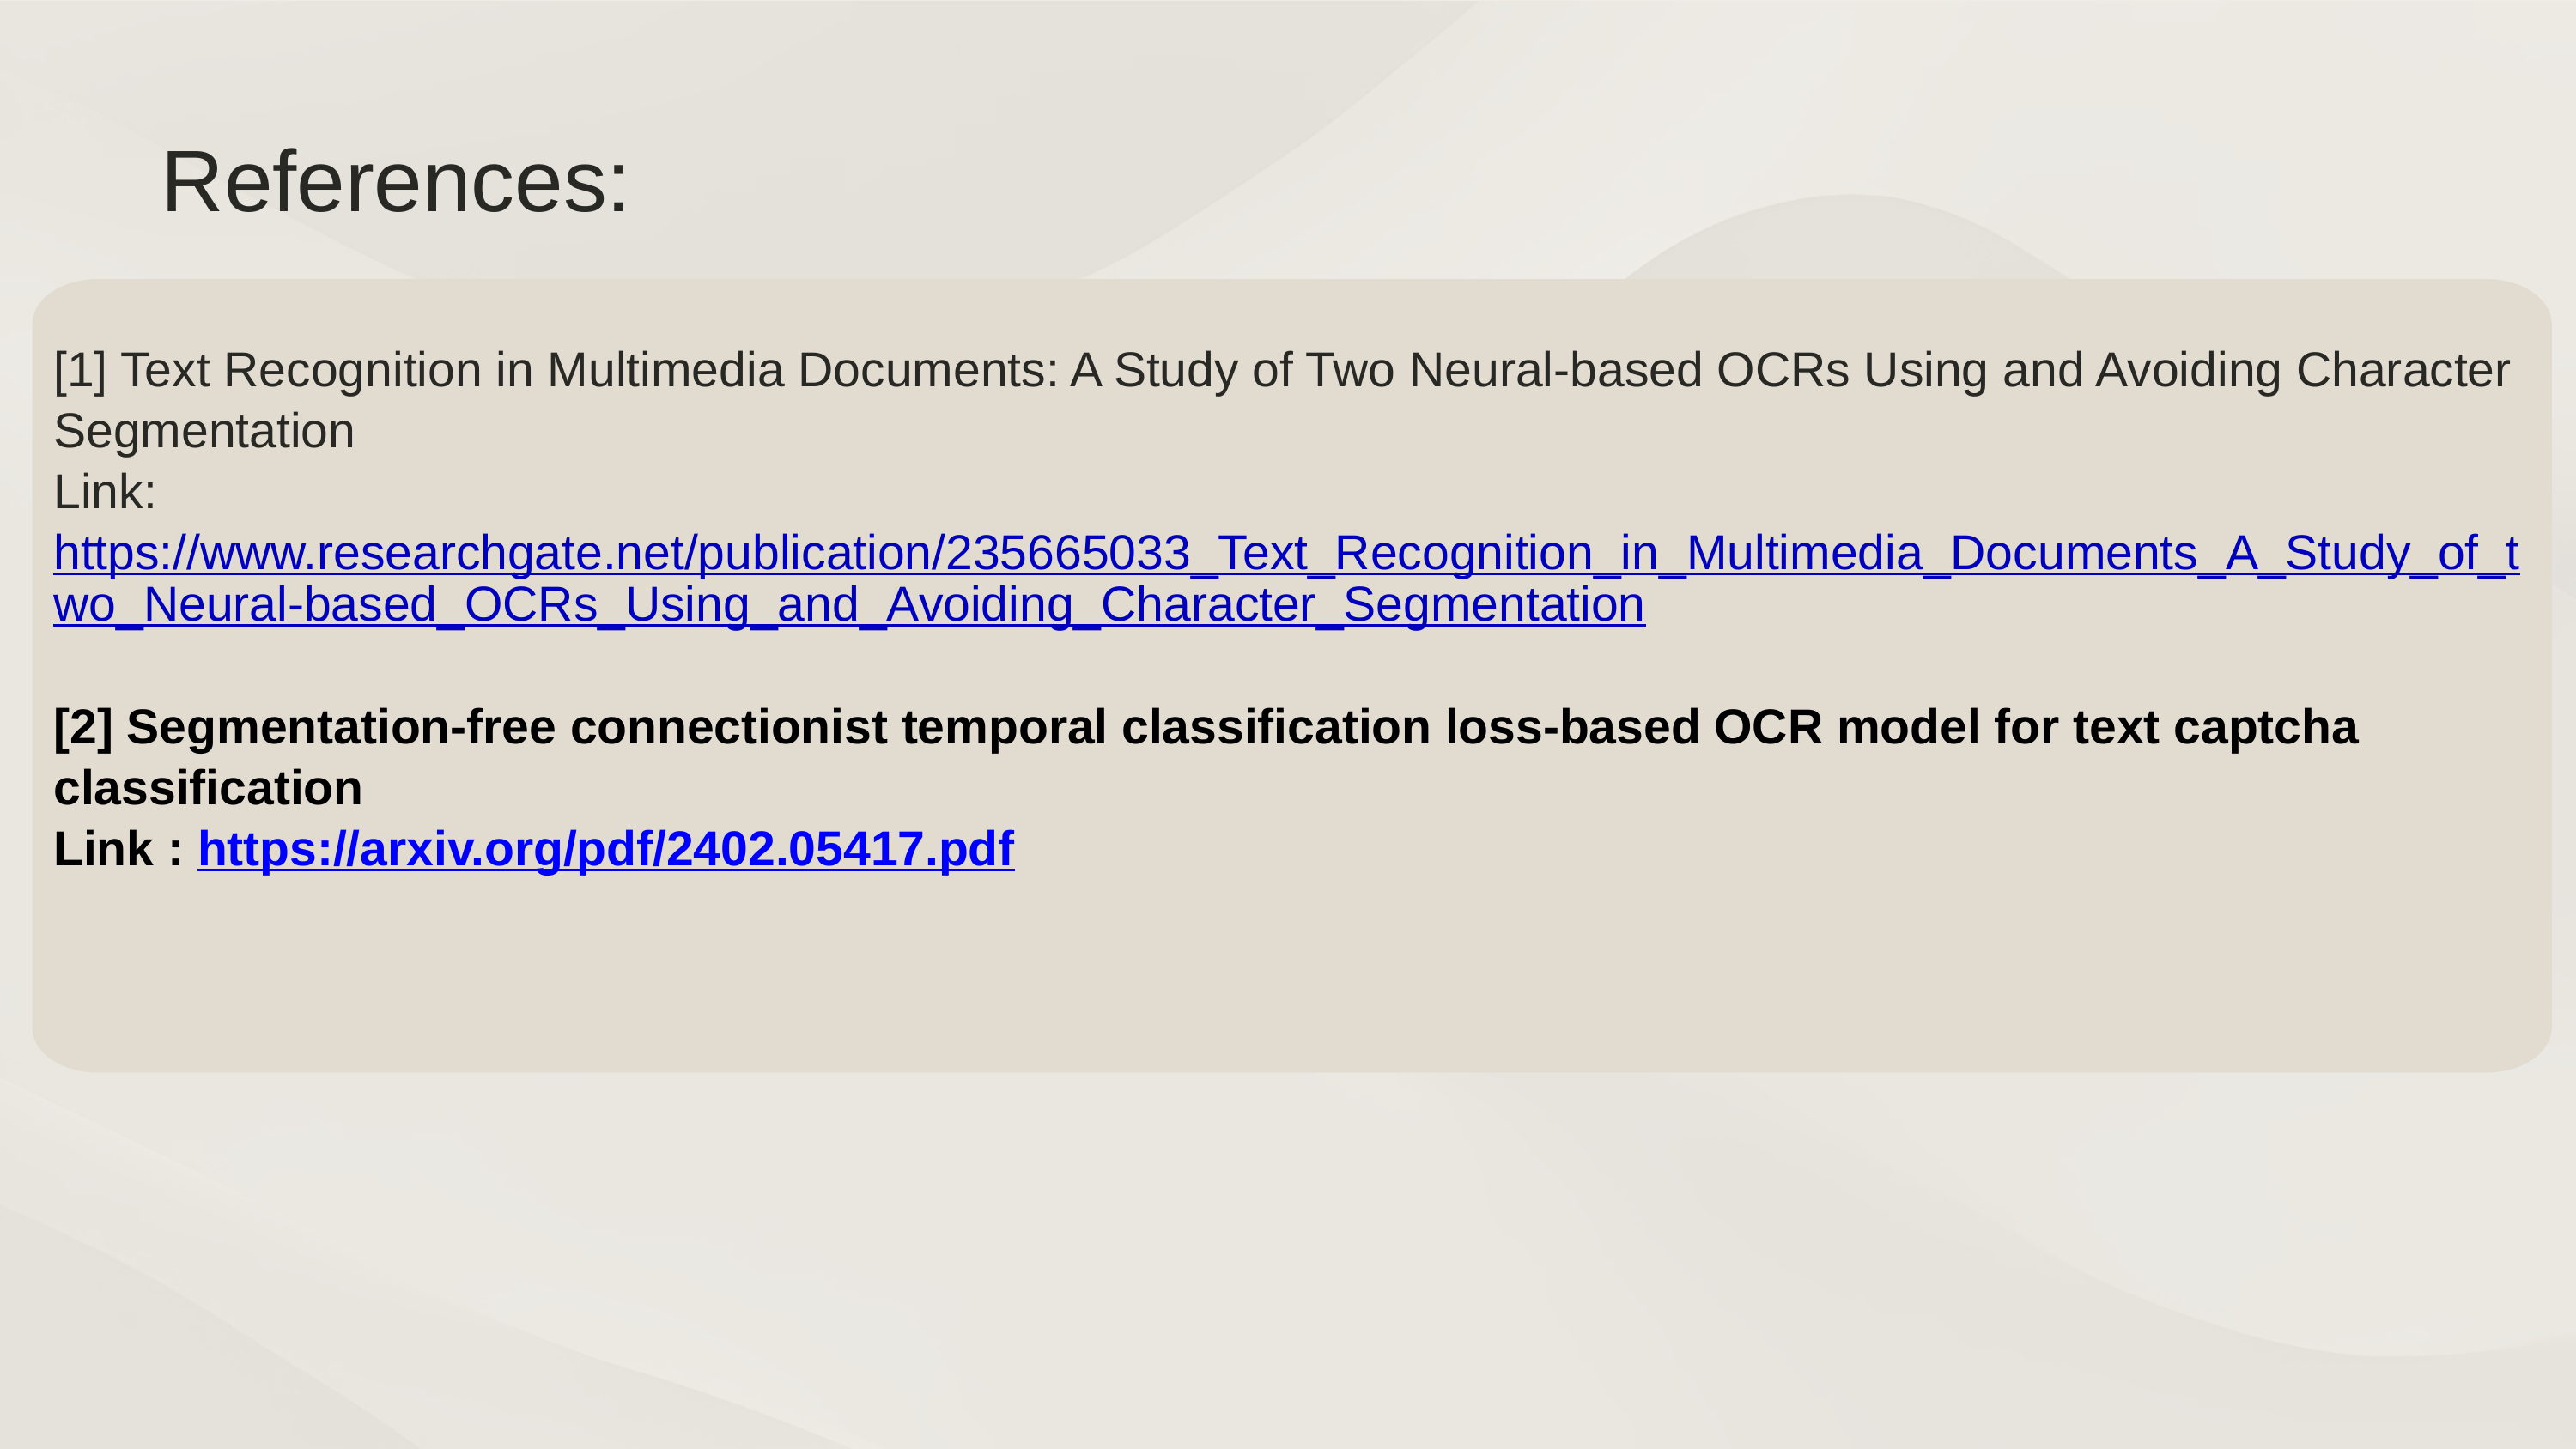

References:

[1] Text Recognition in Multimedia Documents: A Study of Two Neural-based OCRs Using and Avoiding Character Segmentation
Link:
https://www.researchgate.net/publication/235665033_Text_Recognition_in_Multimedia_Documents_A_Study_of_two_Neural-based_OCRs_Using_and_Avoiding_Character_Segmentation

[2] Segmentation-free connectionist temporal classification loss-based OCR model for text captcha classification
Link : https://arxiv.org/pdf/2402.05417.pdf